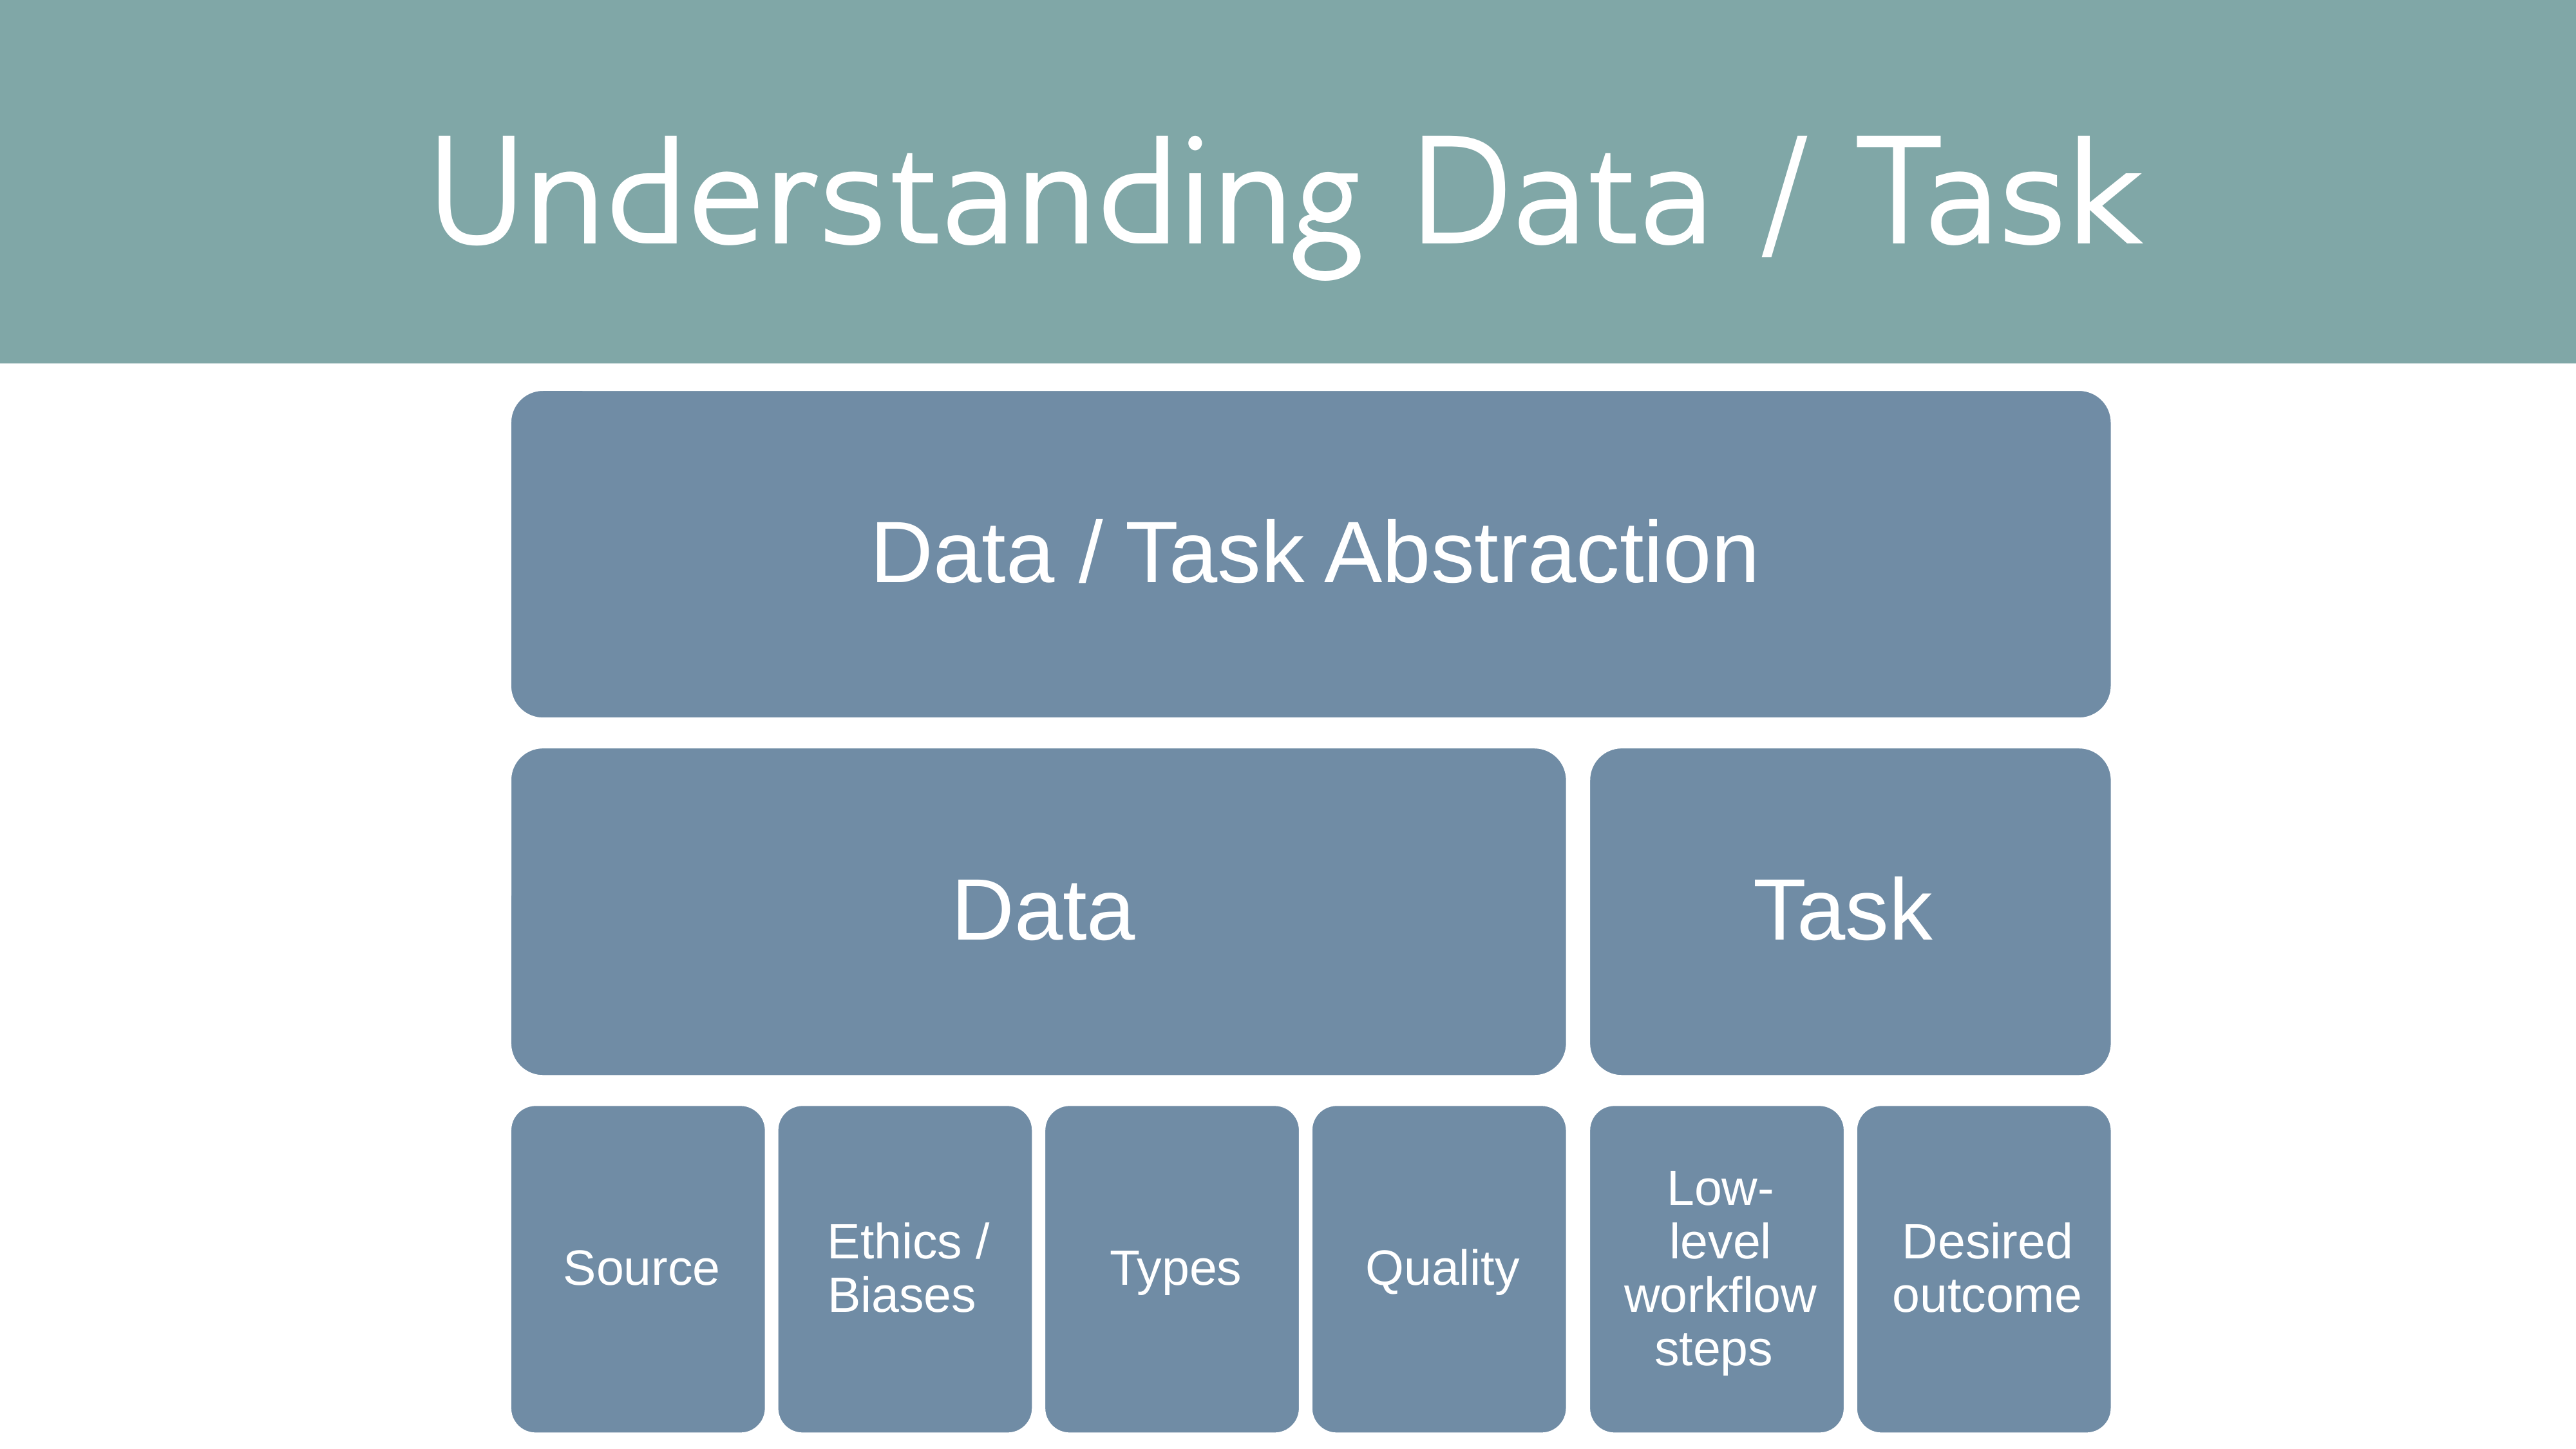

Understanding Data / Task
Data / Task Abstraction
Data
Source
Ethics / Biases
Types
Quality
Task
Low-level workflow steps
Desired outcome